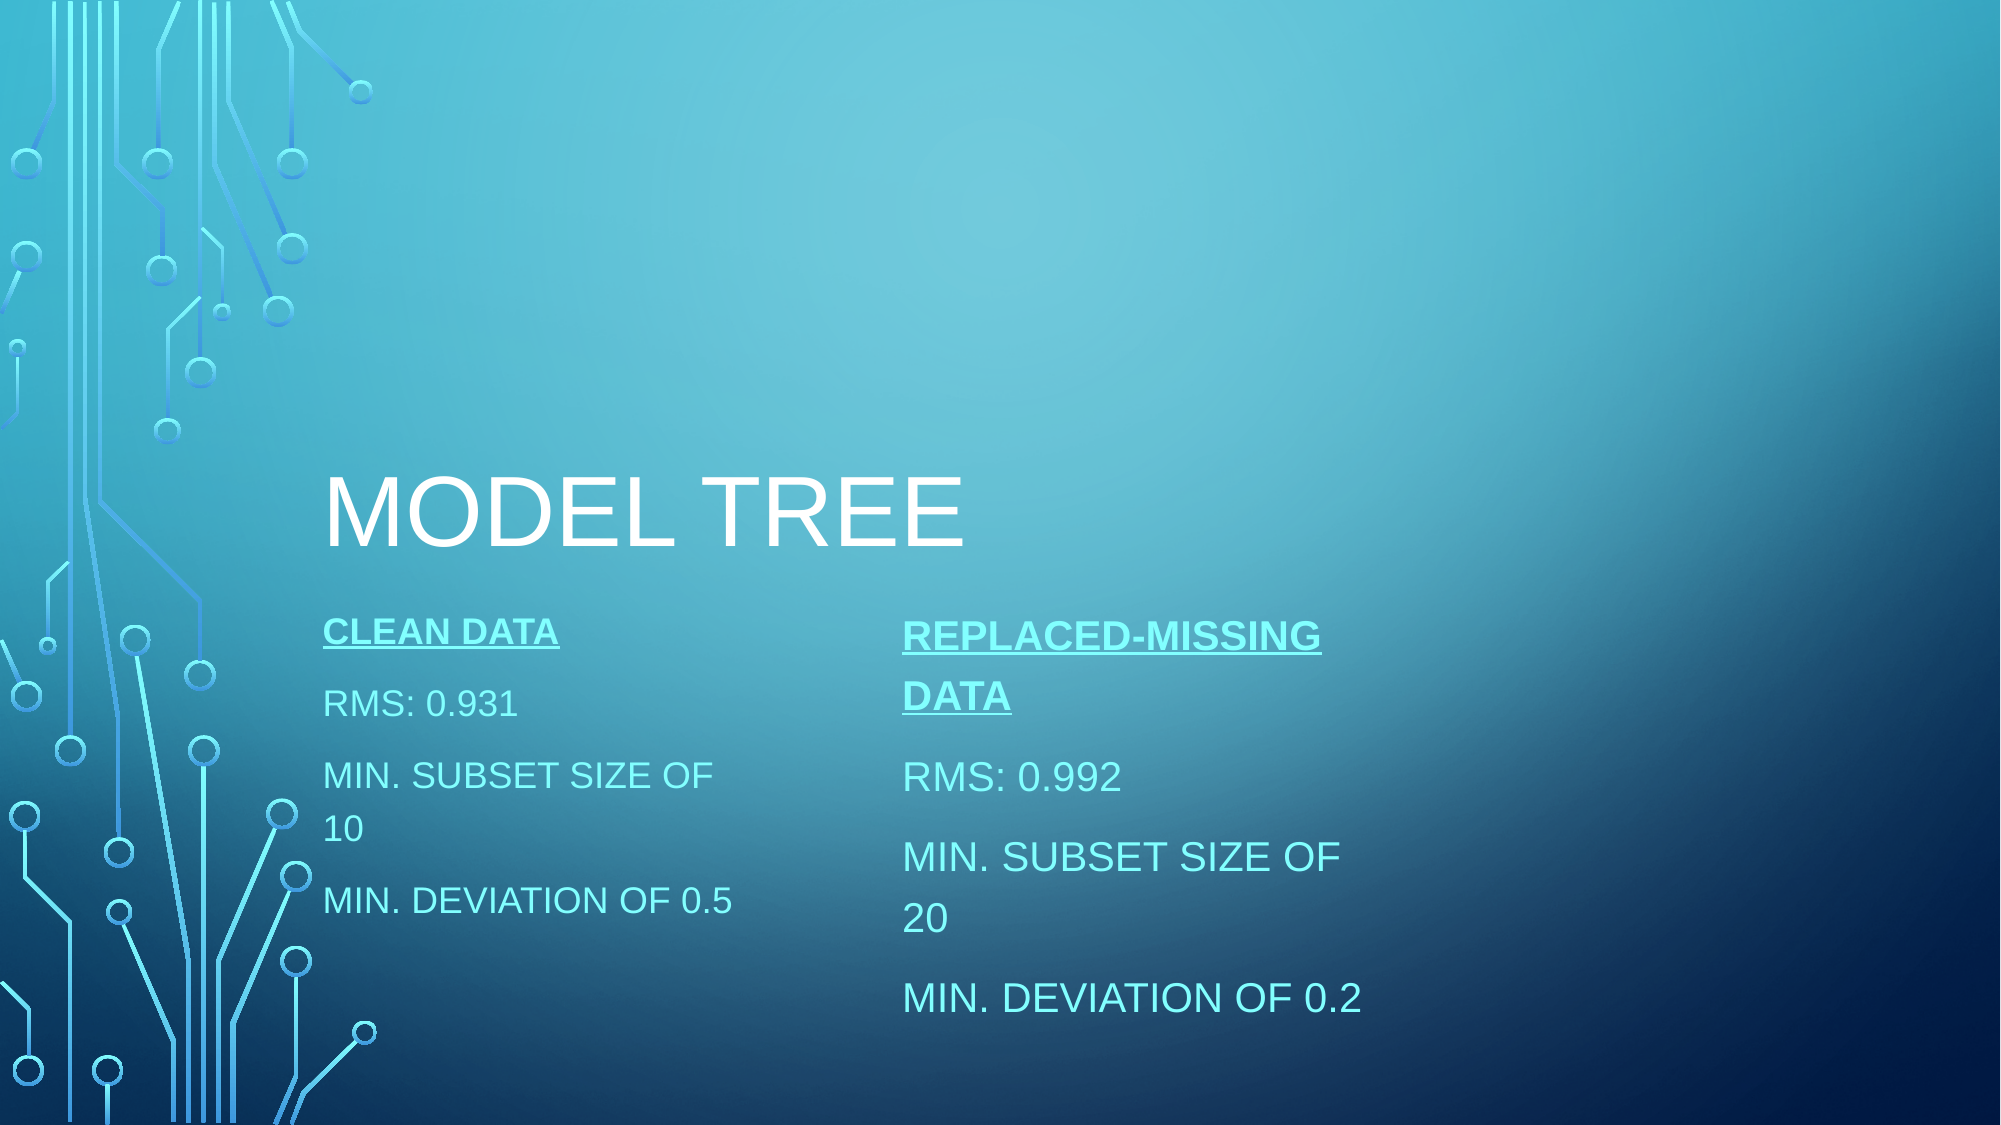

# Model tree
Clean data
RMS: 0.931
Min. subset size of 10
Min. deviation of 0.5

Replaced-missing data
Rms: 0.992
Min. subset size of 20
Min. deviation of 0.2